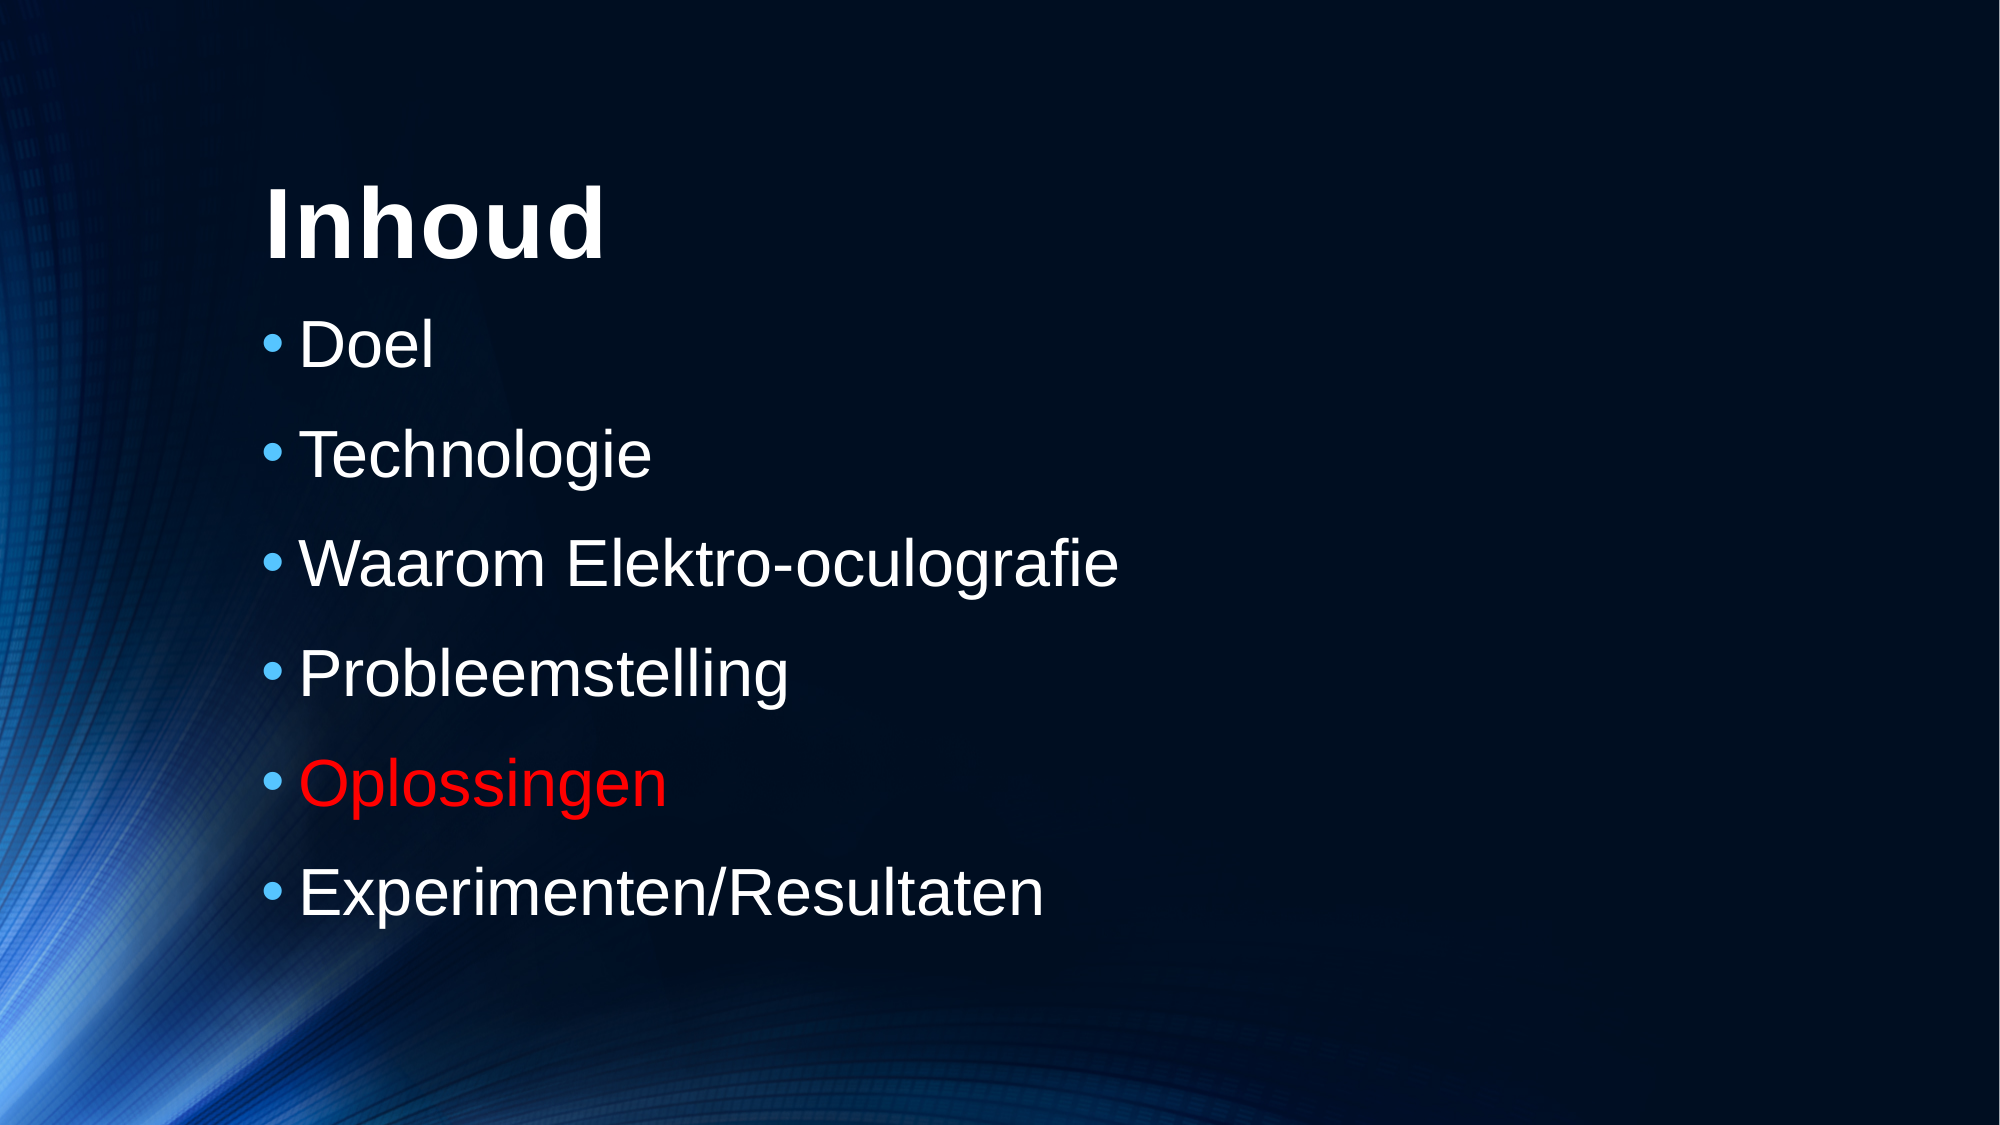

# Inhoud
Doel
Technologie
Waarom Elektro-oculografie
Probleemstelling
Oplossingen
Experimenten/Resultaten